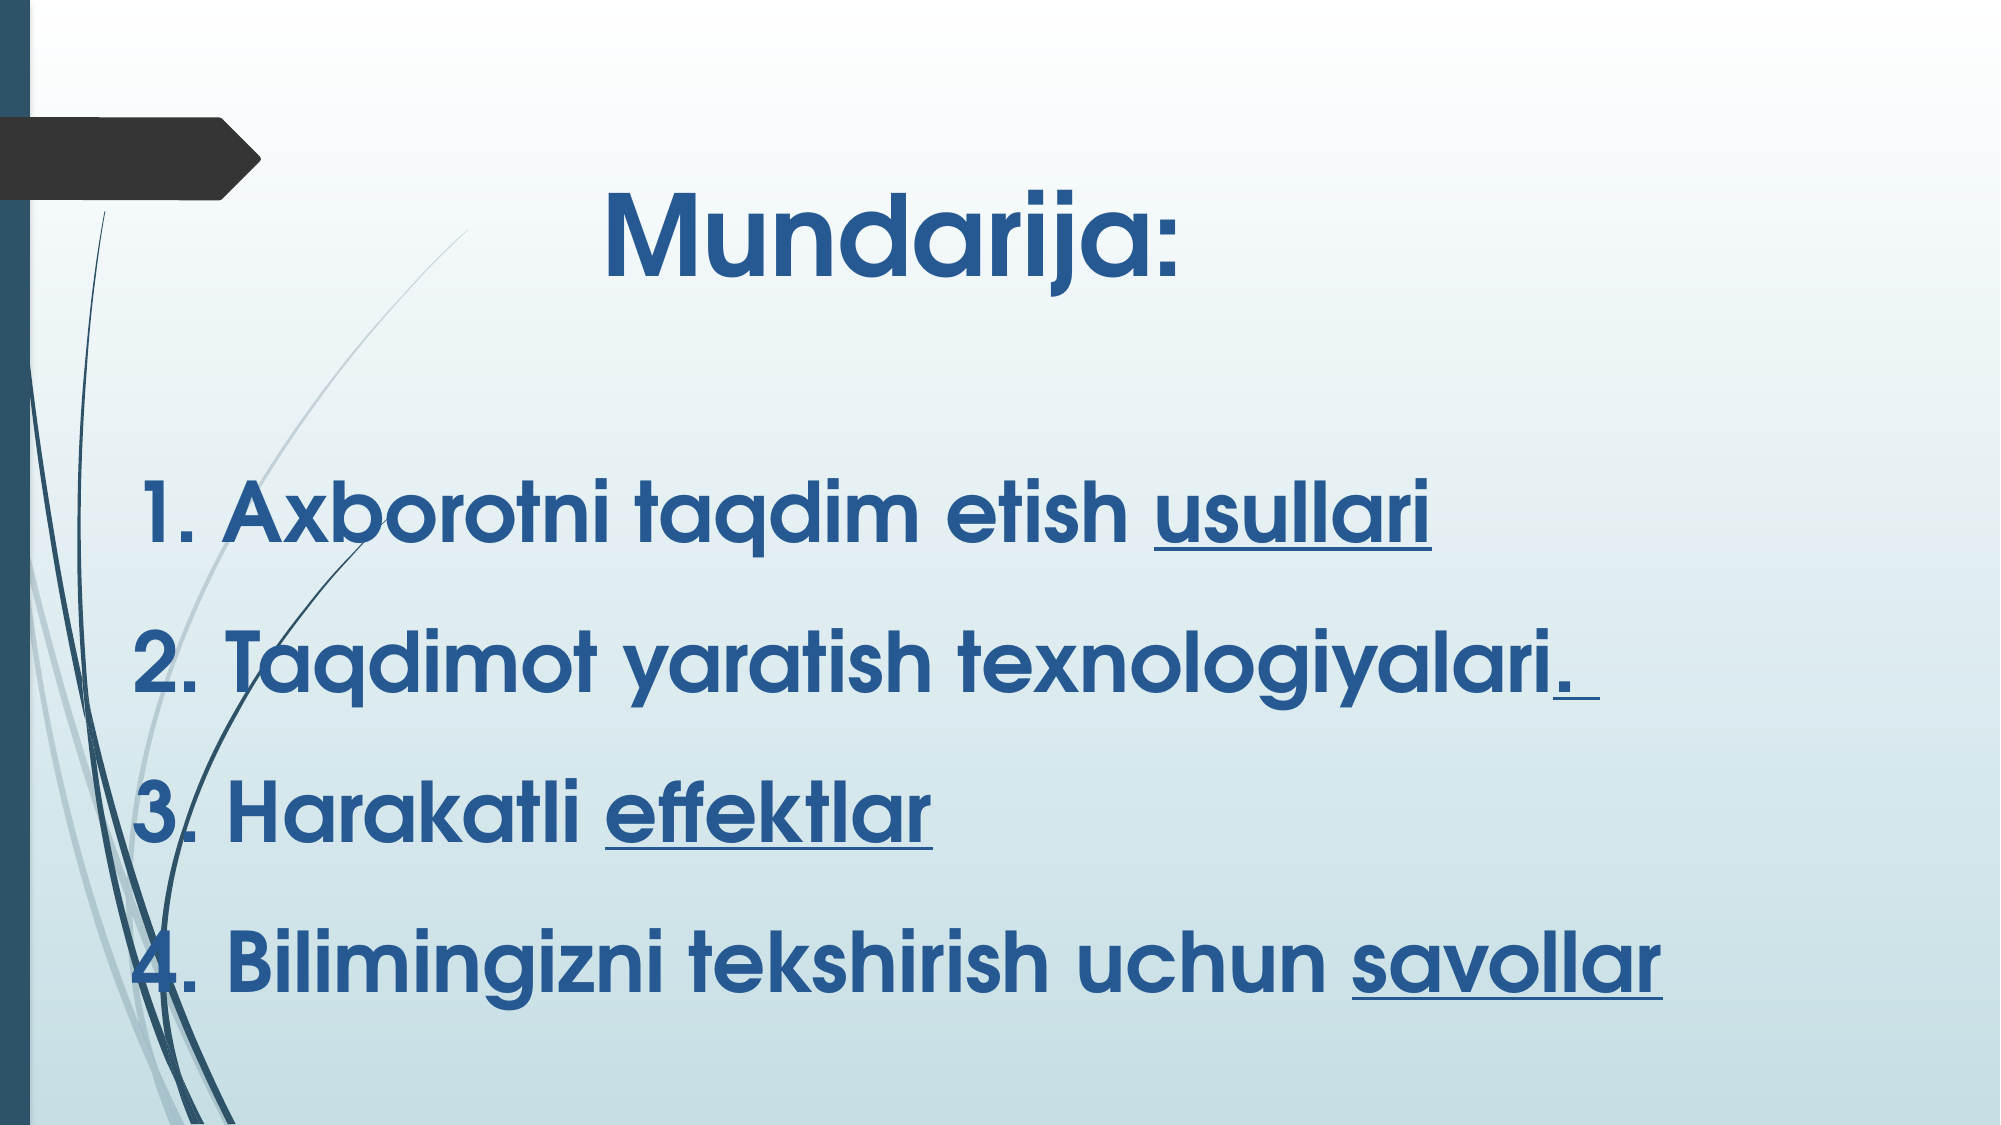

Mundarija:
 Axborotni taqdim etish usullari
2. Taqdimot yaratish texnologiyalari.
3. Harakatli effektlar
4. Bilimingizni tekshirish uchun savollar